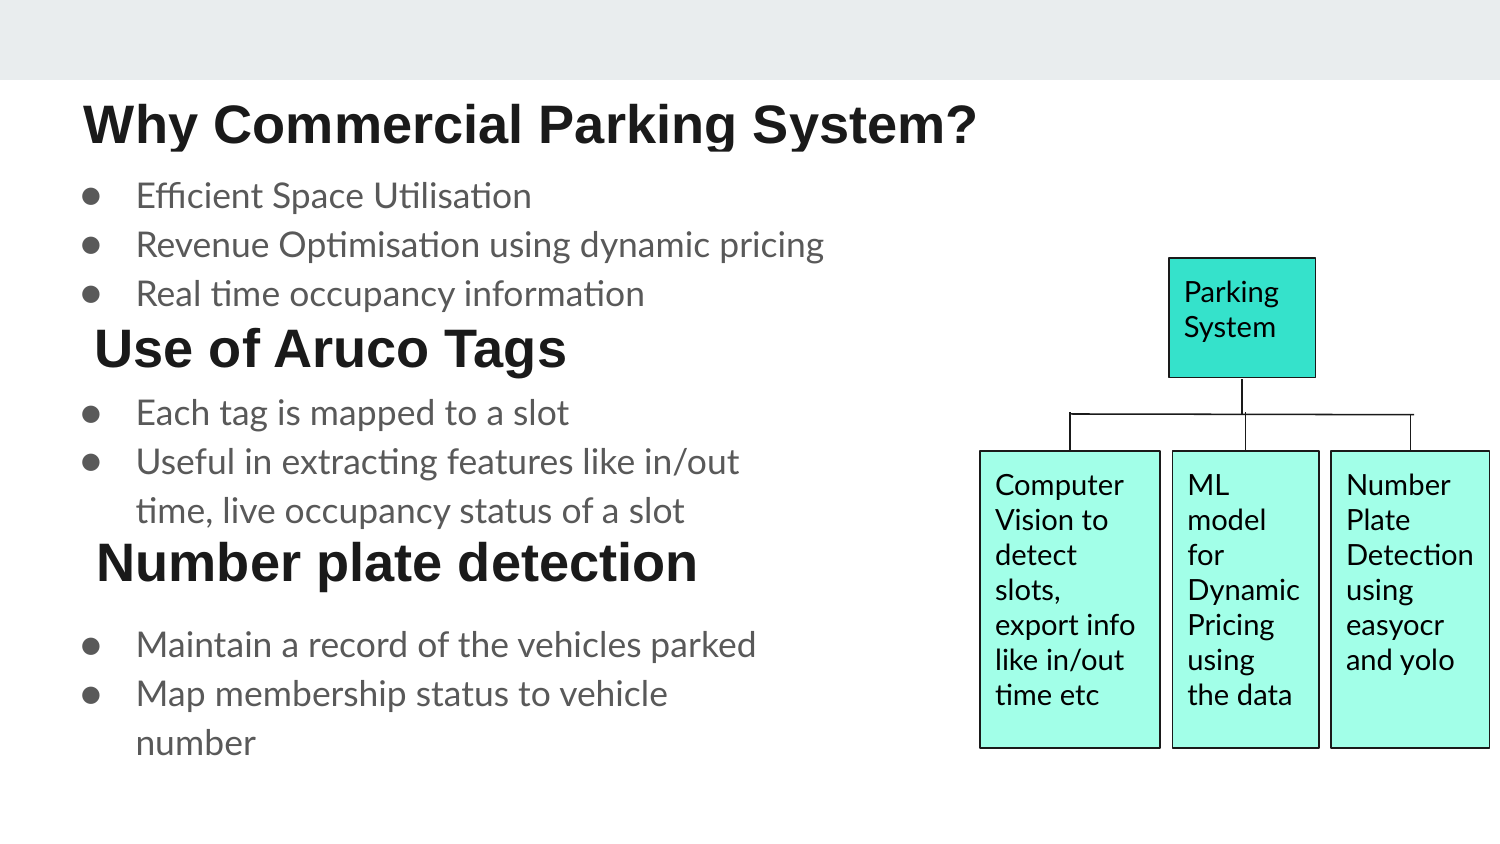

# Why Commercial Parking System?
Efficient Space Utilisation
Revenue Optimisation using dynamic pricing
Real time occupancy information

Parking System
Use of Aruco Tags
Each tag is mapped to a slot
Useful in extracting features like in/out time, live occupancy status of a slot

Computer Vision to detect slots, export info like in/out time etc

ML model for Dynamic Pricing using the data
Number Plate Detection using easyocr and yolo
Number plate detection
Maintain a record of the vehicles parked
Map membership status to vehicle number